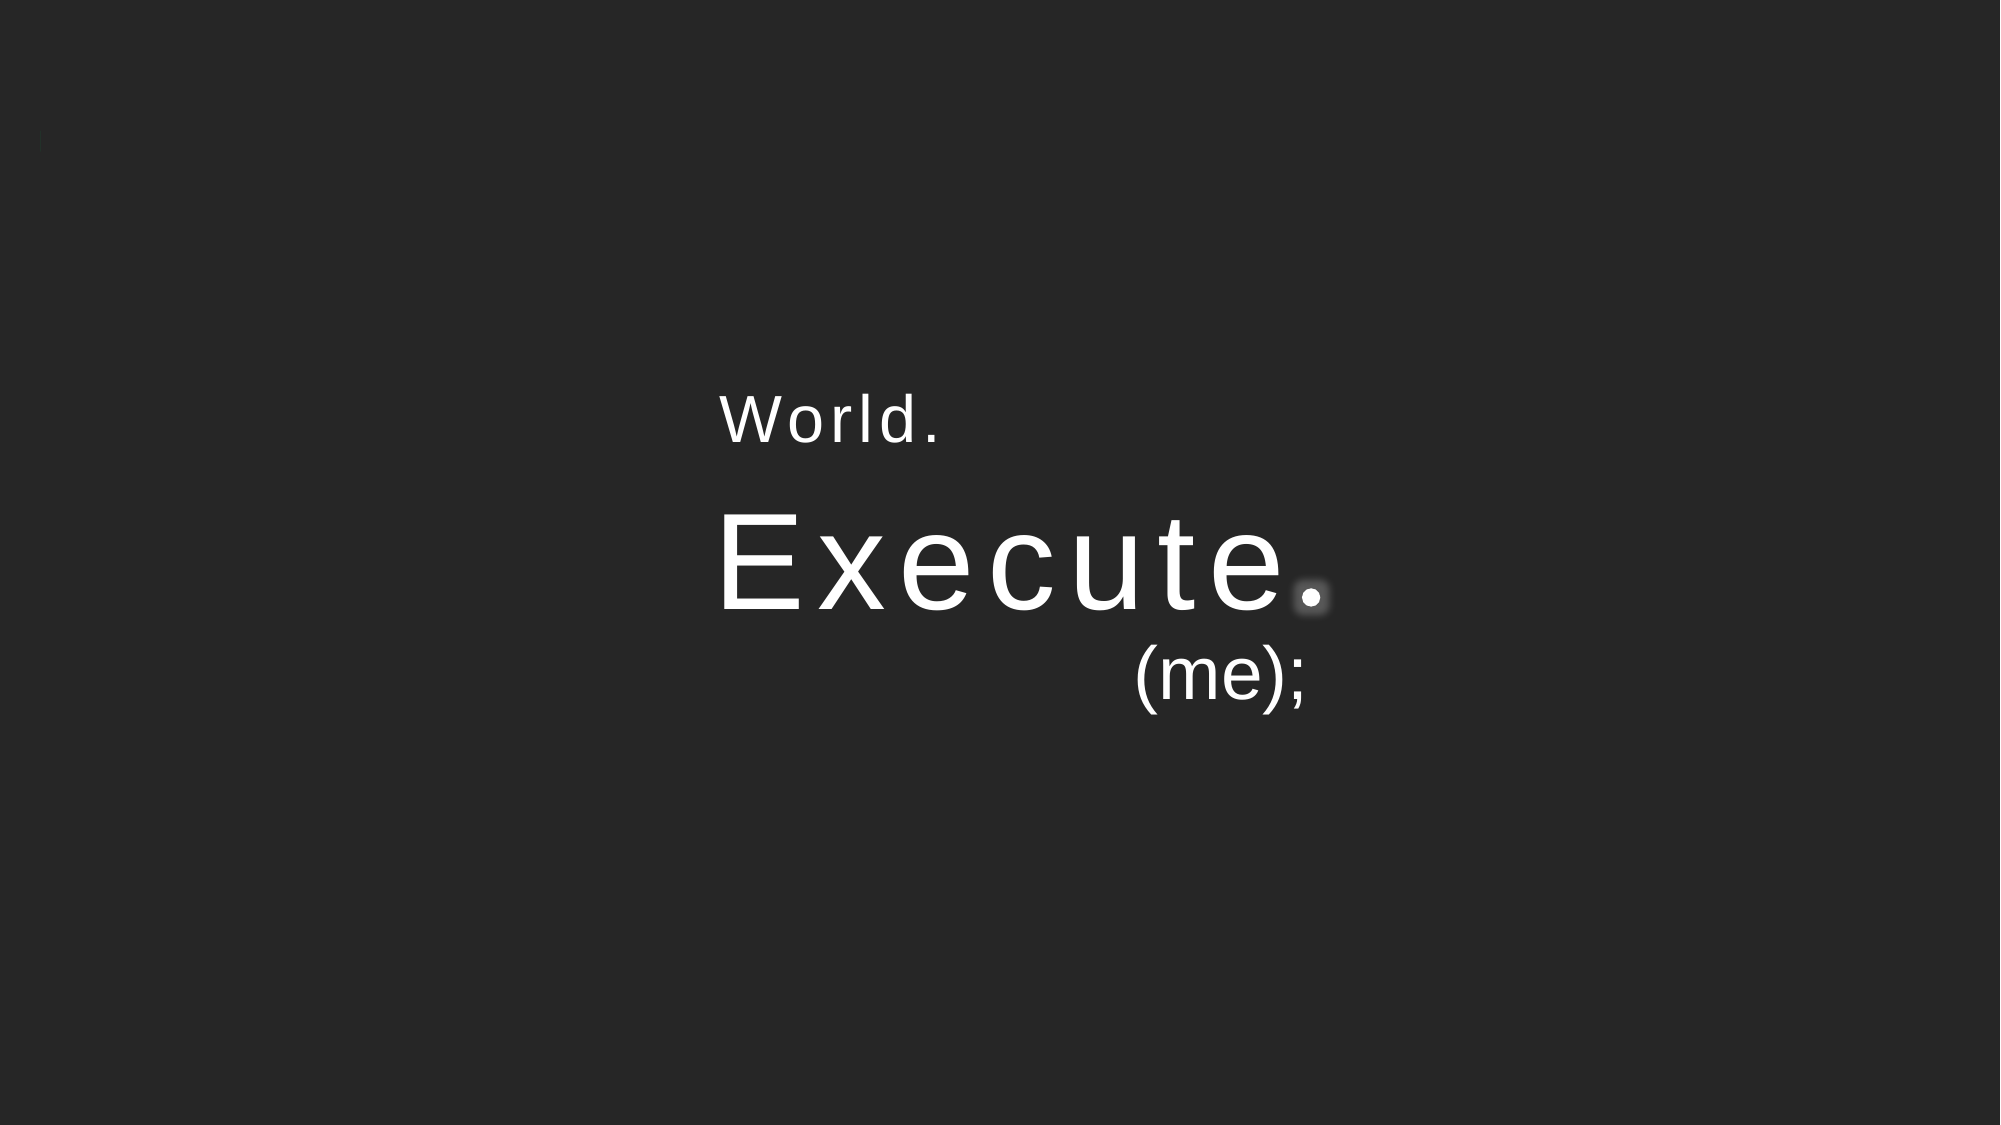

private class simulation{
	World.produce(“Music”, “Mili”);
	World.produce(“PV”, “haohaovision”, “Powerpoint”);

	World.draw(sine_wave,distance(“you”, “me”),you.position,me.position);
	World.find(“you”);
}

Exception in thread "main" java.lang.NullPointerException in line 6
1
2
3
4
5
6

World.
Execute

(me);